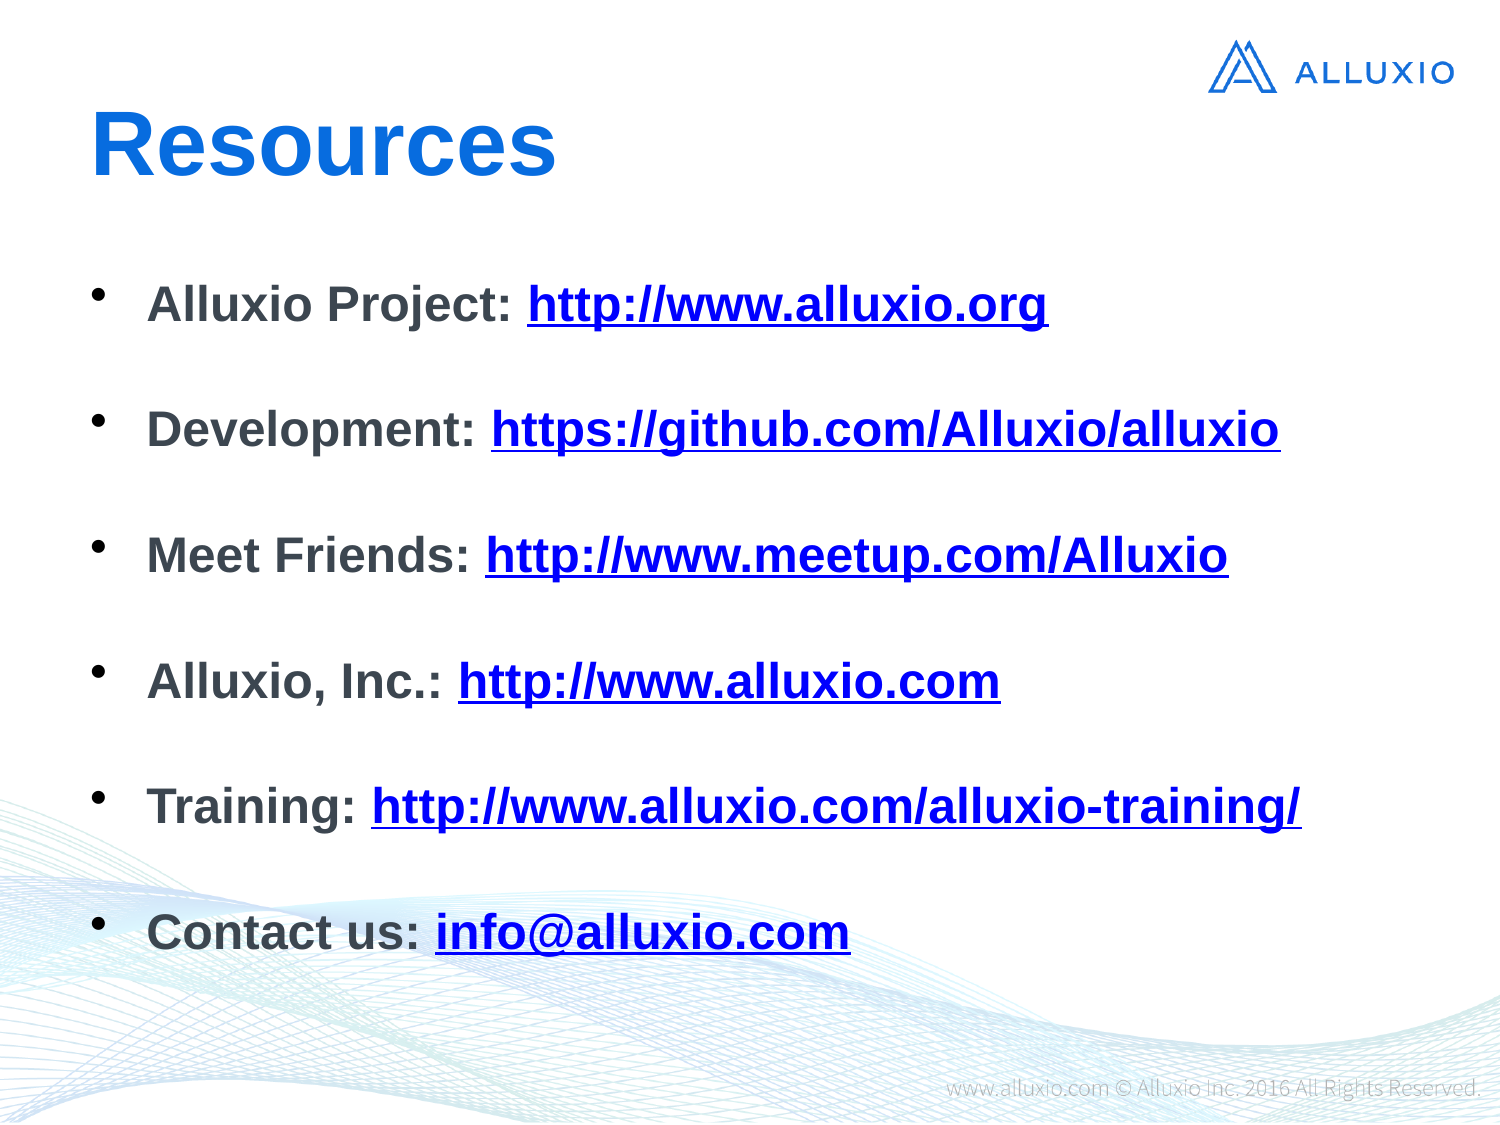

Resources
Alluxio Project: http://www.alluxio.org
Development: https://github.com/Alluxio/alluxio
Meet Friends: http://www.meetup.com/Alluxio
Alluxio, Inc.: http://www.alluxio.com
Training: http://www.alluxio.com/alluxio-training/
Contact us: info@alluxio.com